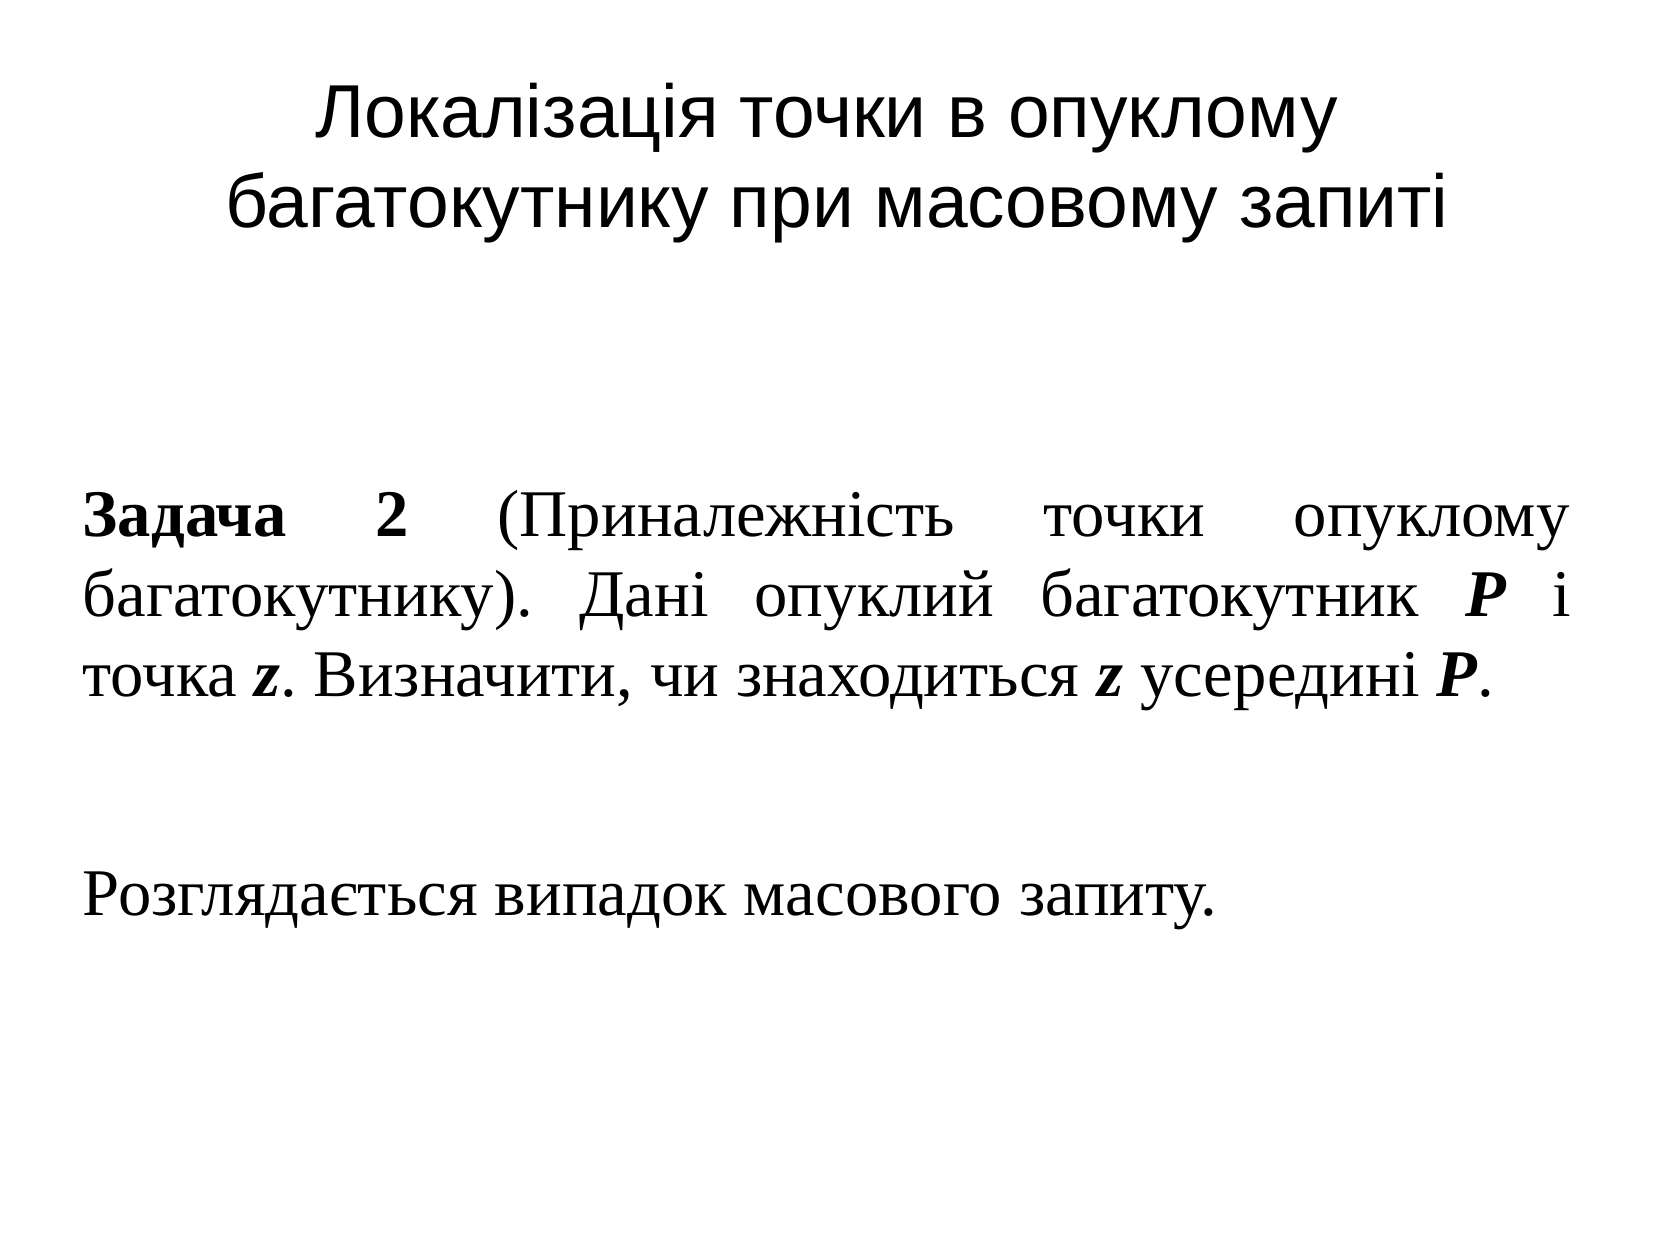

Локалізація точки в опуклому багатокутнику при масовому запиті
Задача 2 (Приналежність точки опуклому багатокутнику). Дані опуклий багатокутник P і точка z. Визначити, чи знаходиться z усередині P.

Розглядається випадок масового запиту.